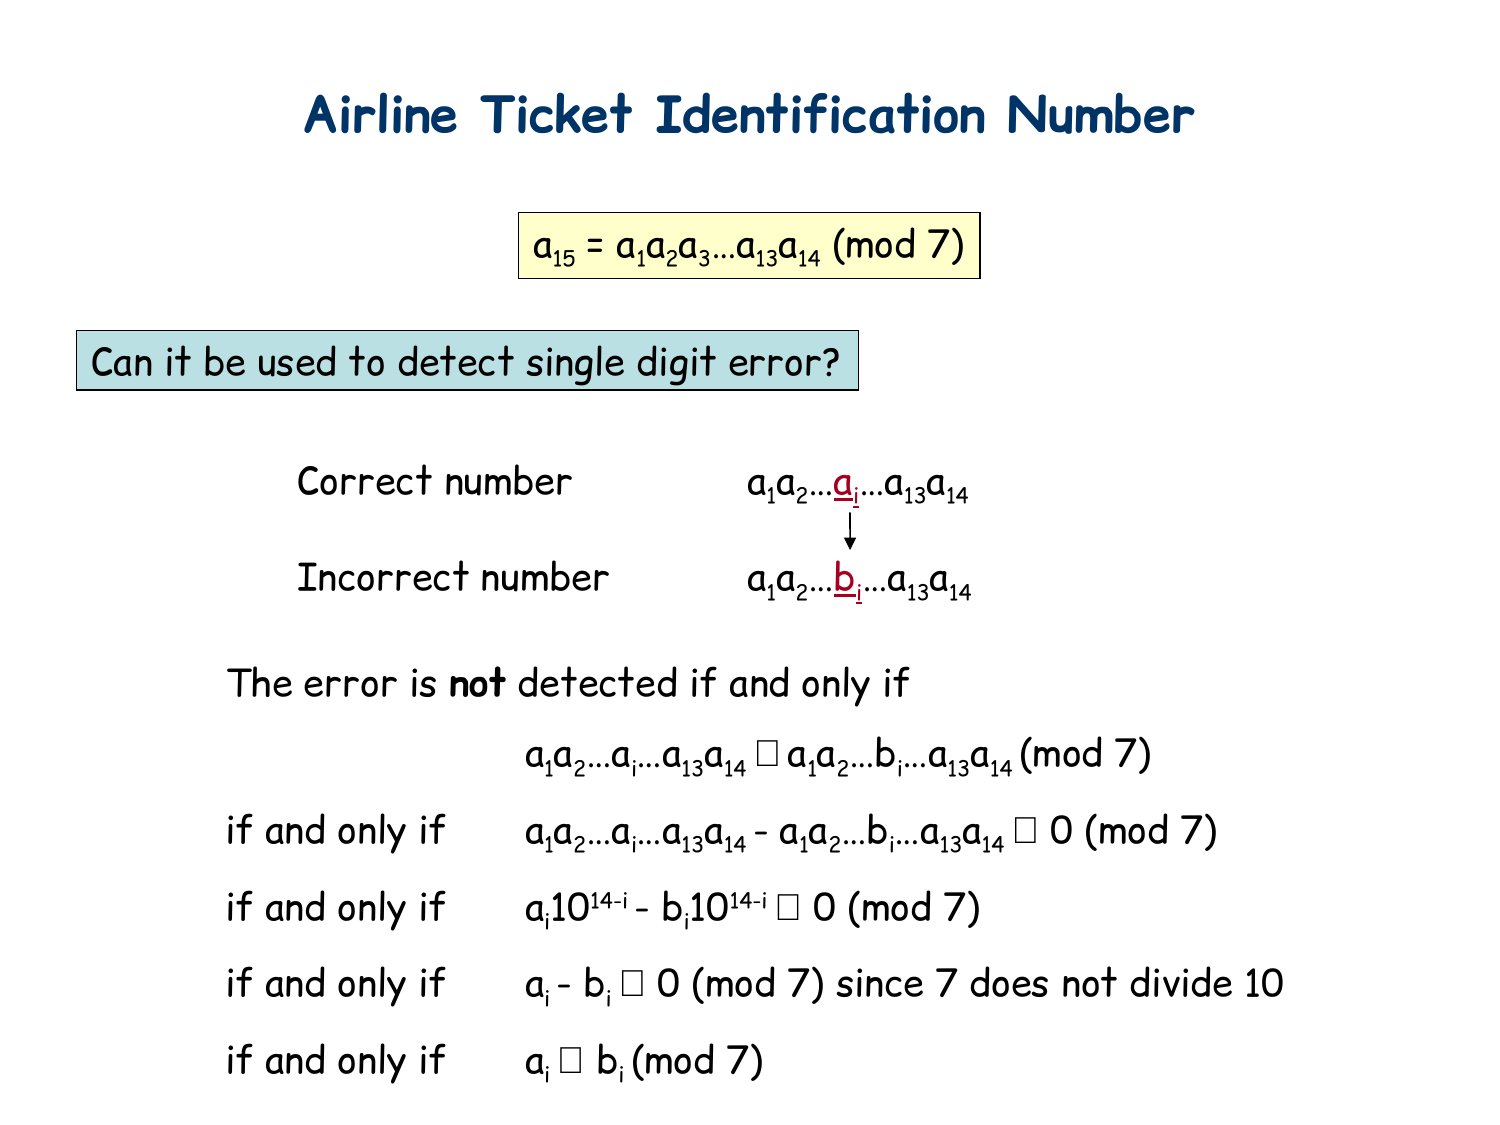

Airline Ticket Identification Number
a15 = a1a2a3…a13a14 (mod 7)
Can it be used to detect single digit error?
Correct number		a1a2…ai…a13a14

Incorrect number	a1a2…bi…a13a14

The error is not detected if and only if
		a1a2…ai…a13a14 ≡ a1a2…bi…a13a14 (mod 7)
if and only if	a1a2…ai…a13a14 - a1a2…bi…a13a14 ≡ 0 (mod 7)
if and only if	ai1014-i - bi1014-i ≡ 0 (mod 7)
if and only if	ai - bi ≡ 0 (mod 7)	 since 7 does not divide 10
if and only if 	ai ≡ bi (mod 7)